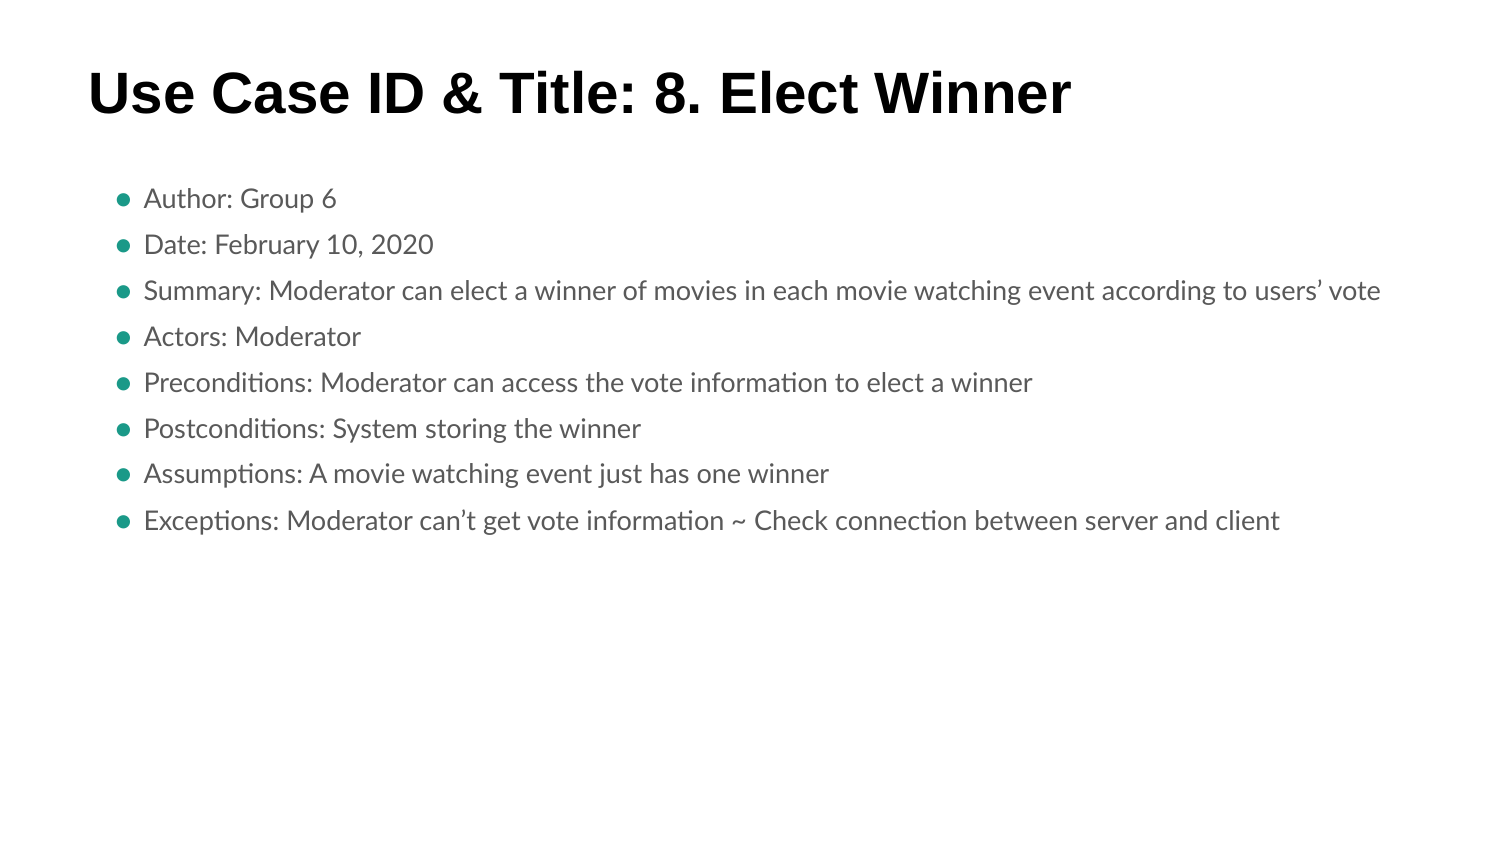

# Use Case ID & Title: 8. Elect Winner
Author: Group 6
Date: February 10, 2020
Summary: Moderator can elect a winner of movies in each movie watching event according to users’ vote
Actors: Moderator
Preconditions: Moderator can access the vote information to elect a winner
Postconditions: System storing the winner
Assumptions: A movie watching event just has one winner
Exceptions: Moderator can’t get vote information ~ Check connection between server and client